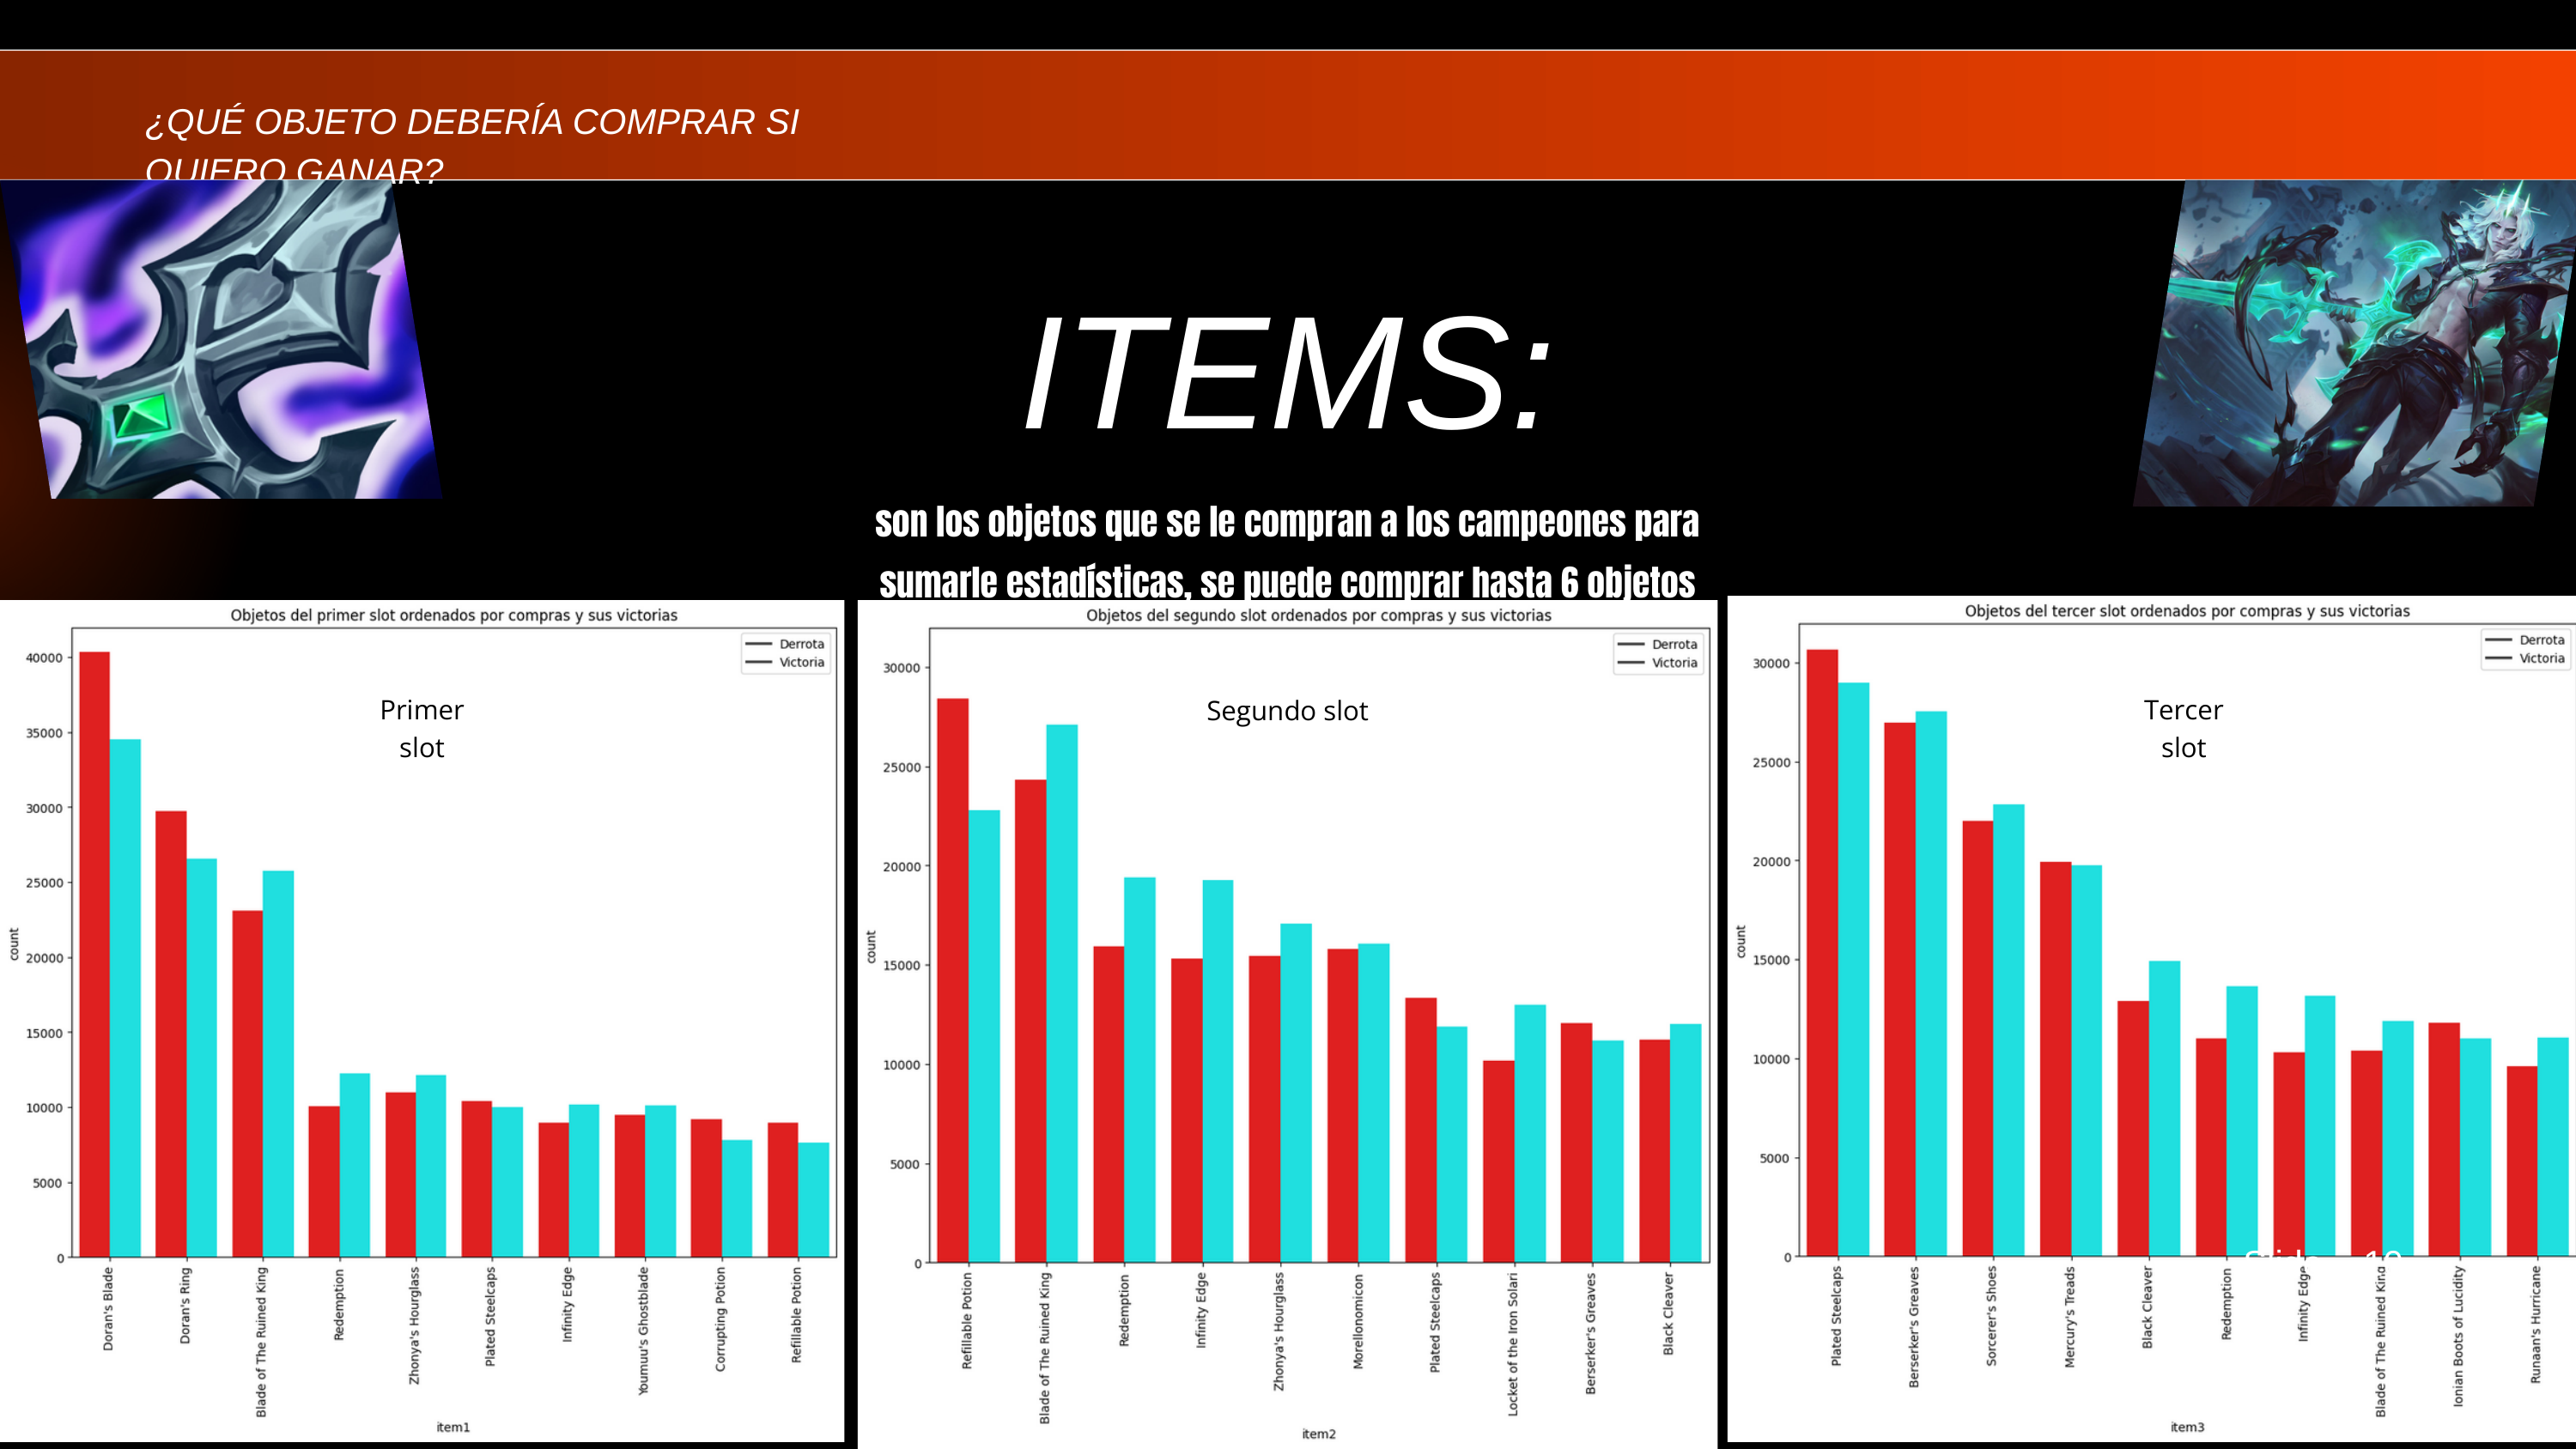

¿QUÉ OBJETO DEBERÍA COMPRAR SI QUIERO GANAR?

ITEMS:

son los objetos que se le compran a los campeones para sumarle estadísticas, se puede comprar hasta 6 objetos

Primer slot
Segundo slot
Tercer slot

Slide
10